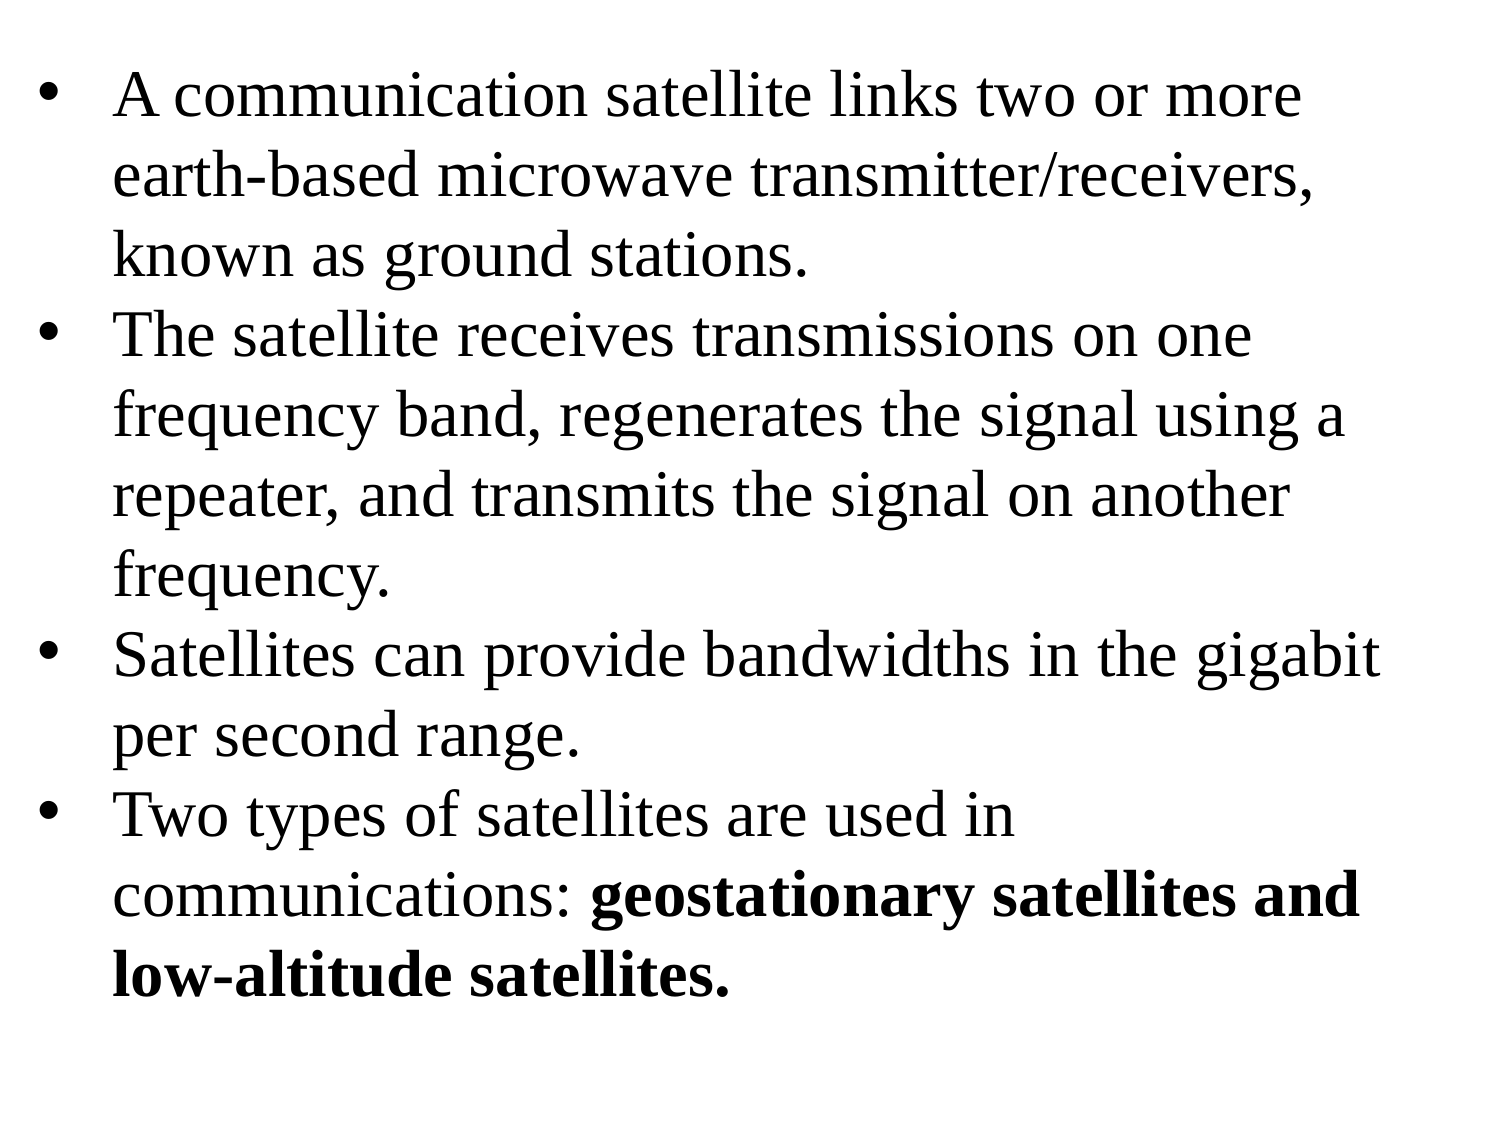

A communication satellite links two or more earth-based microwave transmitter/receivers, known as ground stations.
The satellite receives transmissions on one frequency band, regenerates the signal using a repeater, and transmits the signal on another frequency.
Satellites can provide bandwidths in the gigabit per second range.
Two types of satellites are used in communications: geostationary satellites and low-altitude satellites.